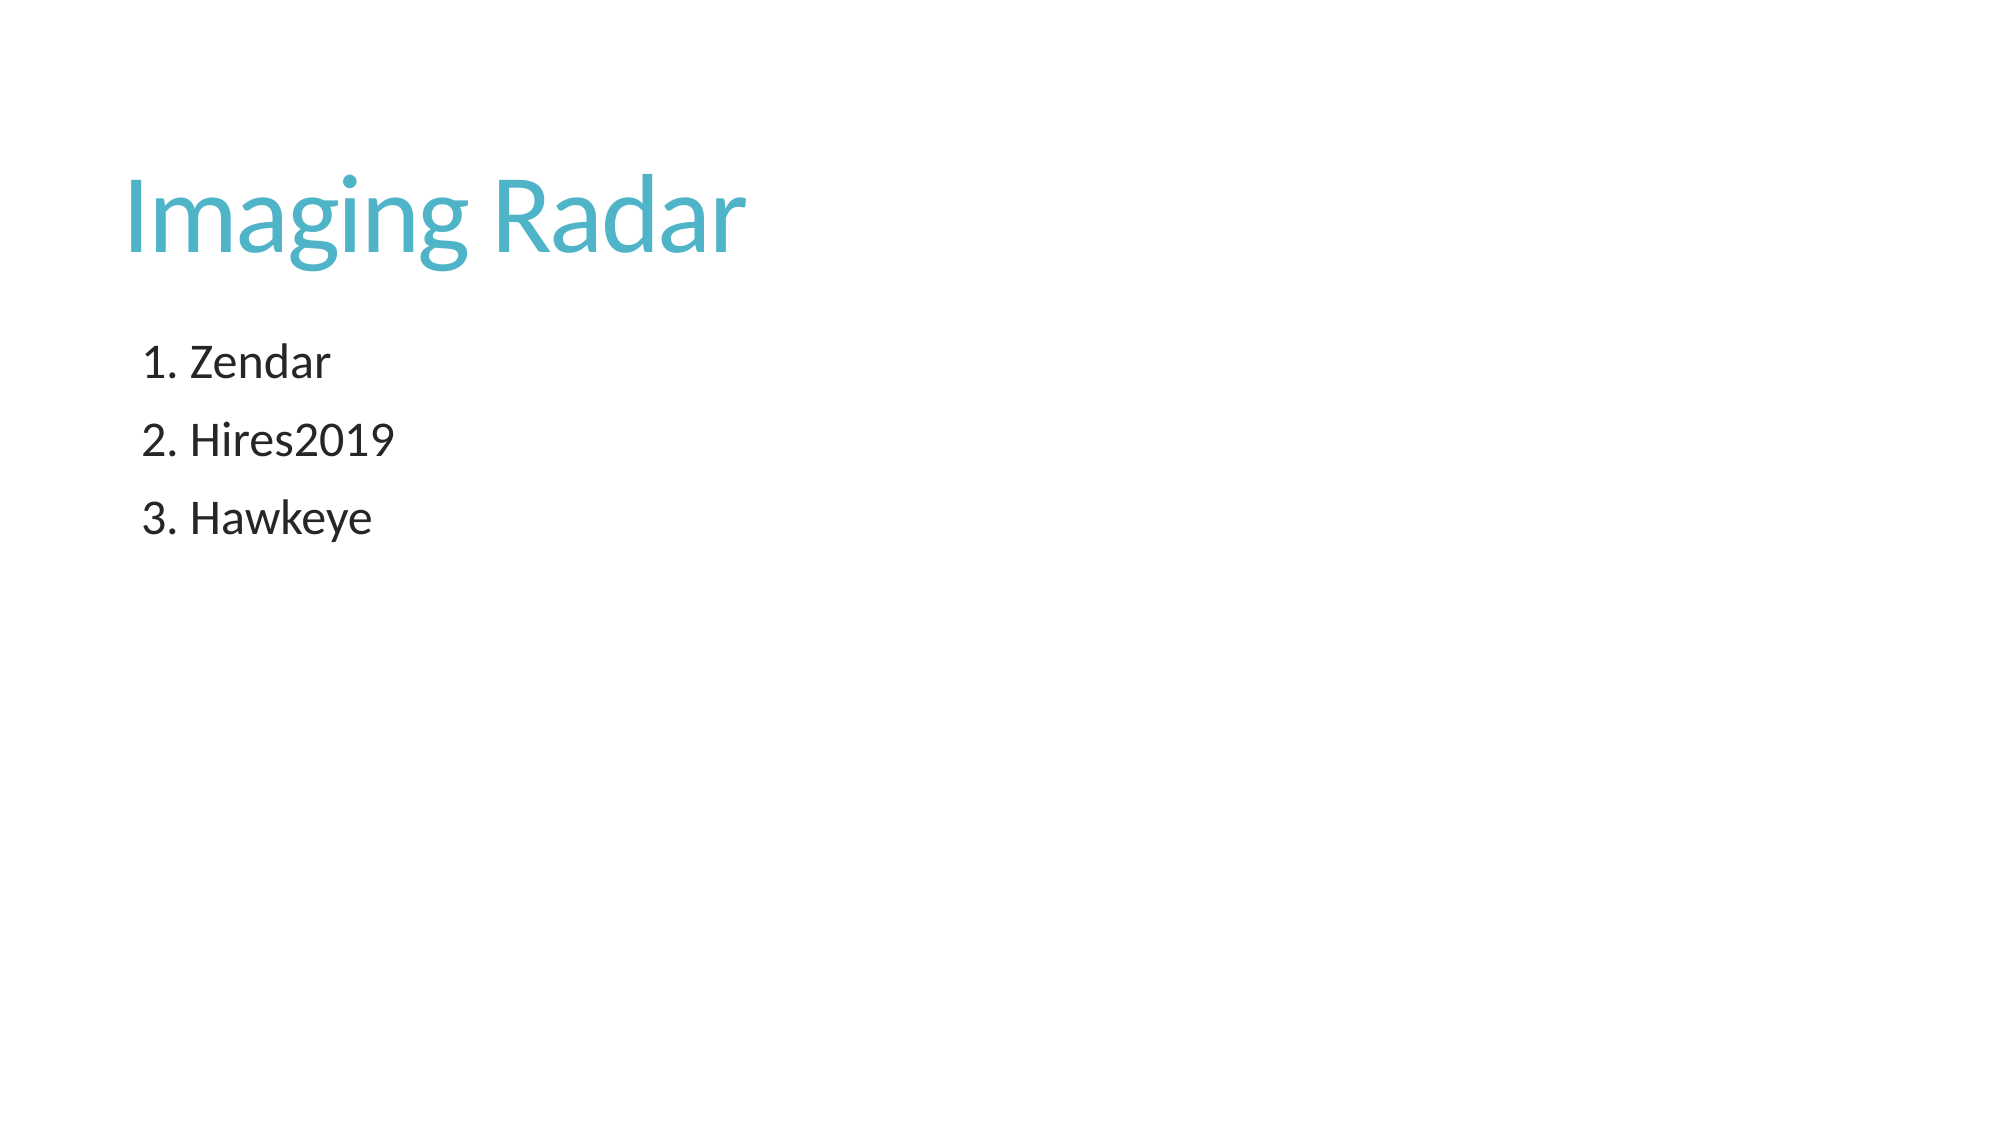

# Imaging Radar
1. Zendar
2. Hires2019
3. Hawkeye